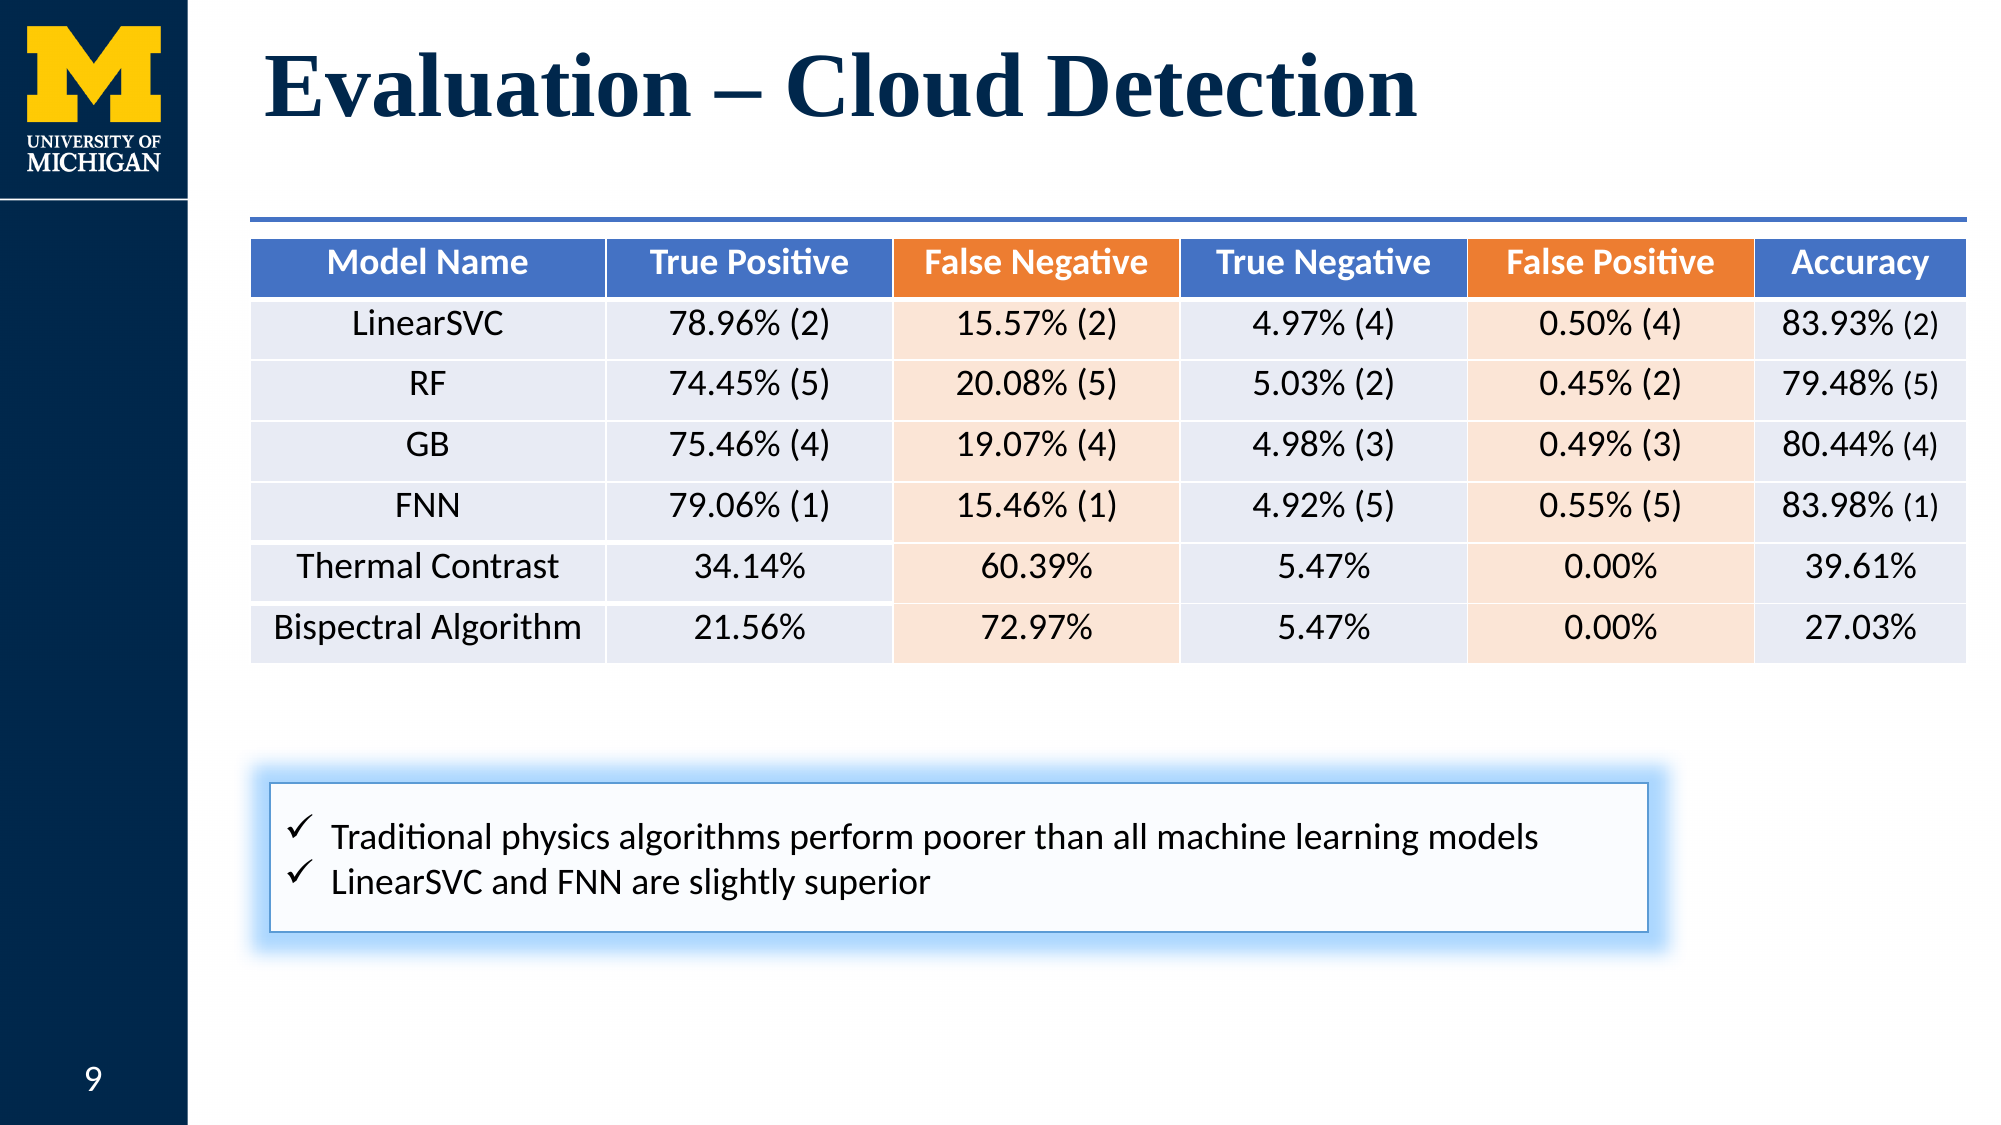

# Evaluation – Cloud Detection

| Model Name | True Positive | False Negative | True Negative | False Positive | Accuracy |
| --- | --- | --- | --- | --- | --- |
| LinearSVC | 78.96% (2) | 15.57% (2) | 4.97% (4) | 0.50% (4) | 83.93% (2) |
| RF | 74.45% (5) | 20.08% (5) | 5.03% (2) | 0.45% (2) | 79.48% (5) |
| GB | 75.46% (4) | 19.07% (4) | 4.98% (3) | 0.49% (3) | 80.44% (4) |
| FNN | 79.06% (1) | 15.46% (1) | 4.92% (5) | 0.55% (5) | 83.98% (1) |
| Thermal Contrast | 34.14% | 60.39% | 5.47% | 0.00% | 39.61% |
| Bispectral Algorithm | 21.56% | 72.97% | 5.47% | 0.00% | 27.03% |
Traditional physics algorithms perform poorer than all machine learning models
LinearSVC and FNN are slightly superior
9